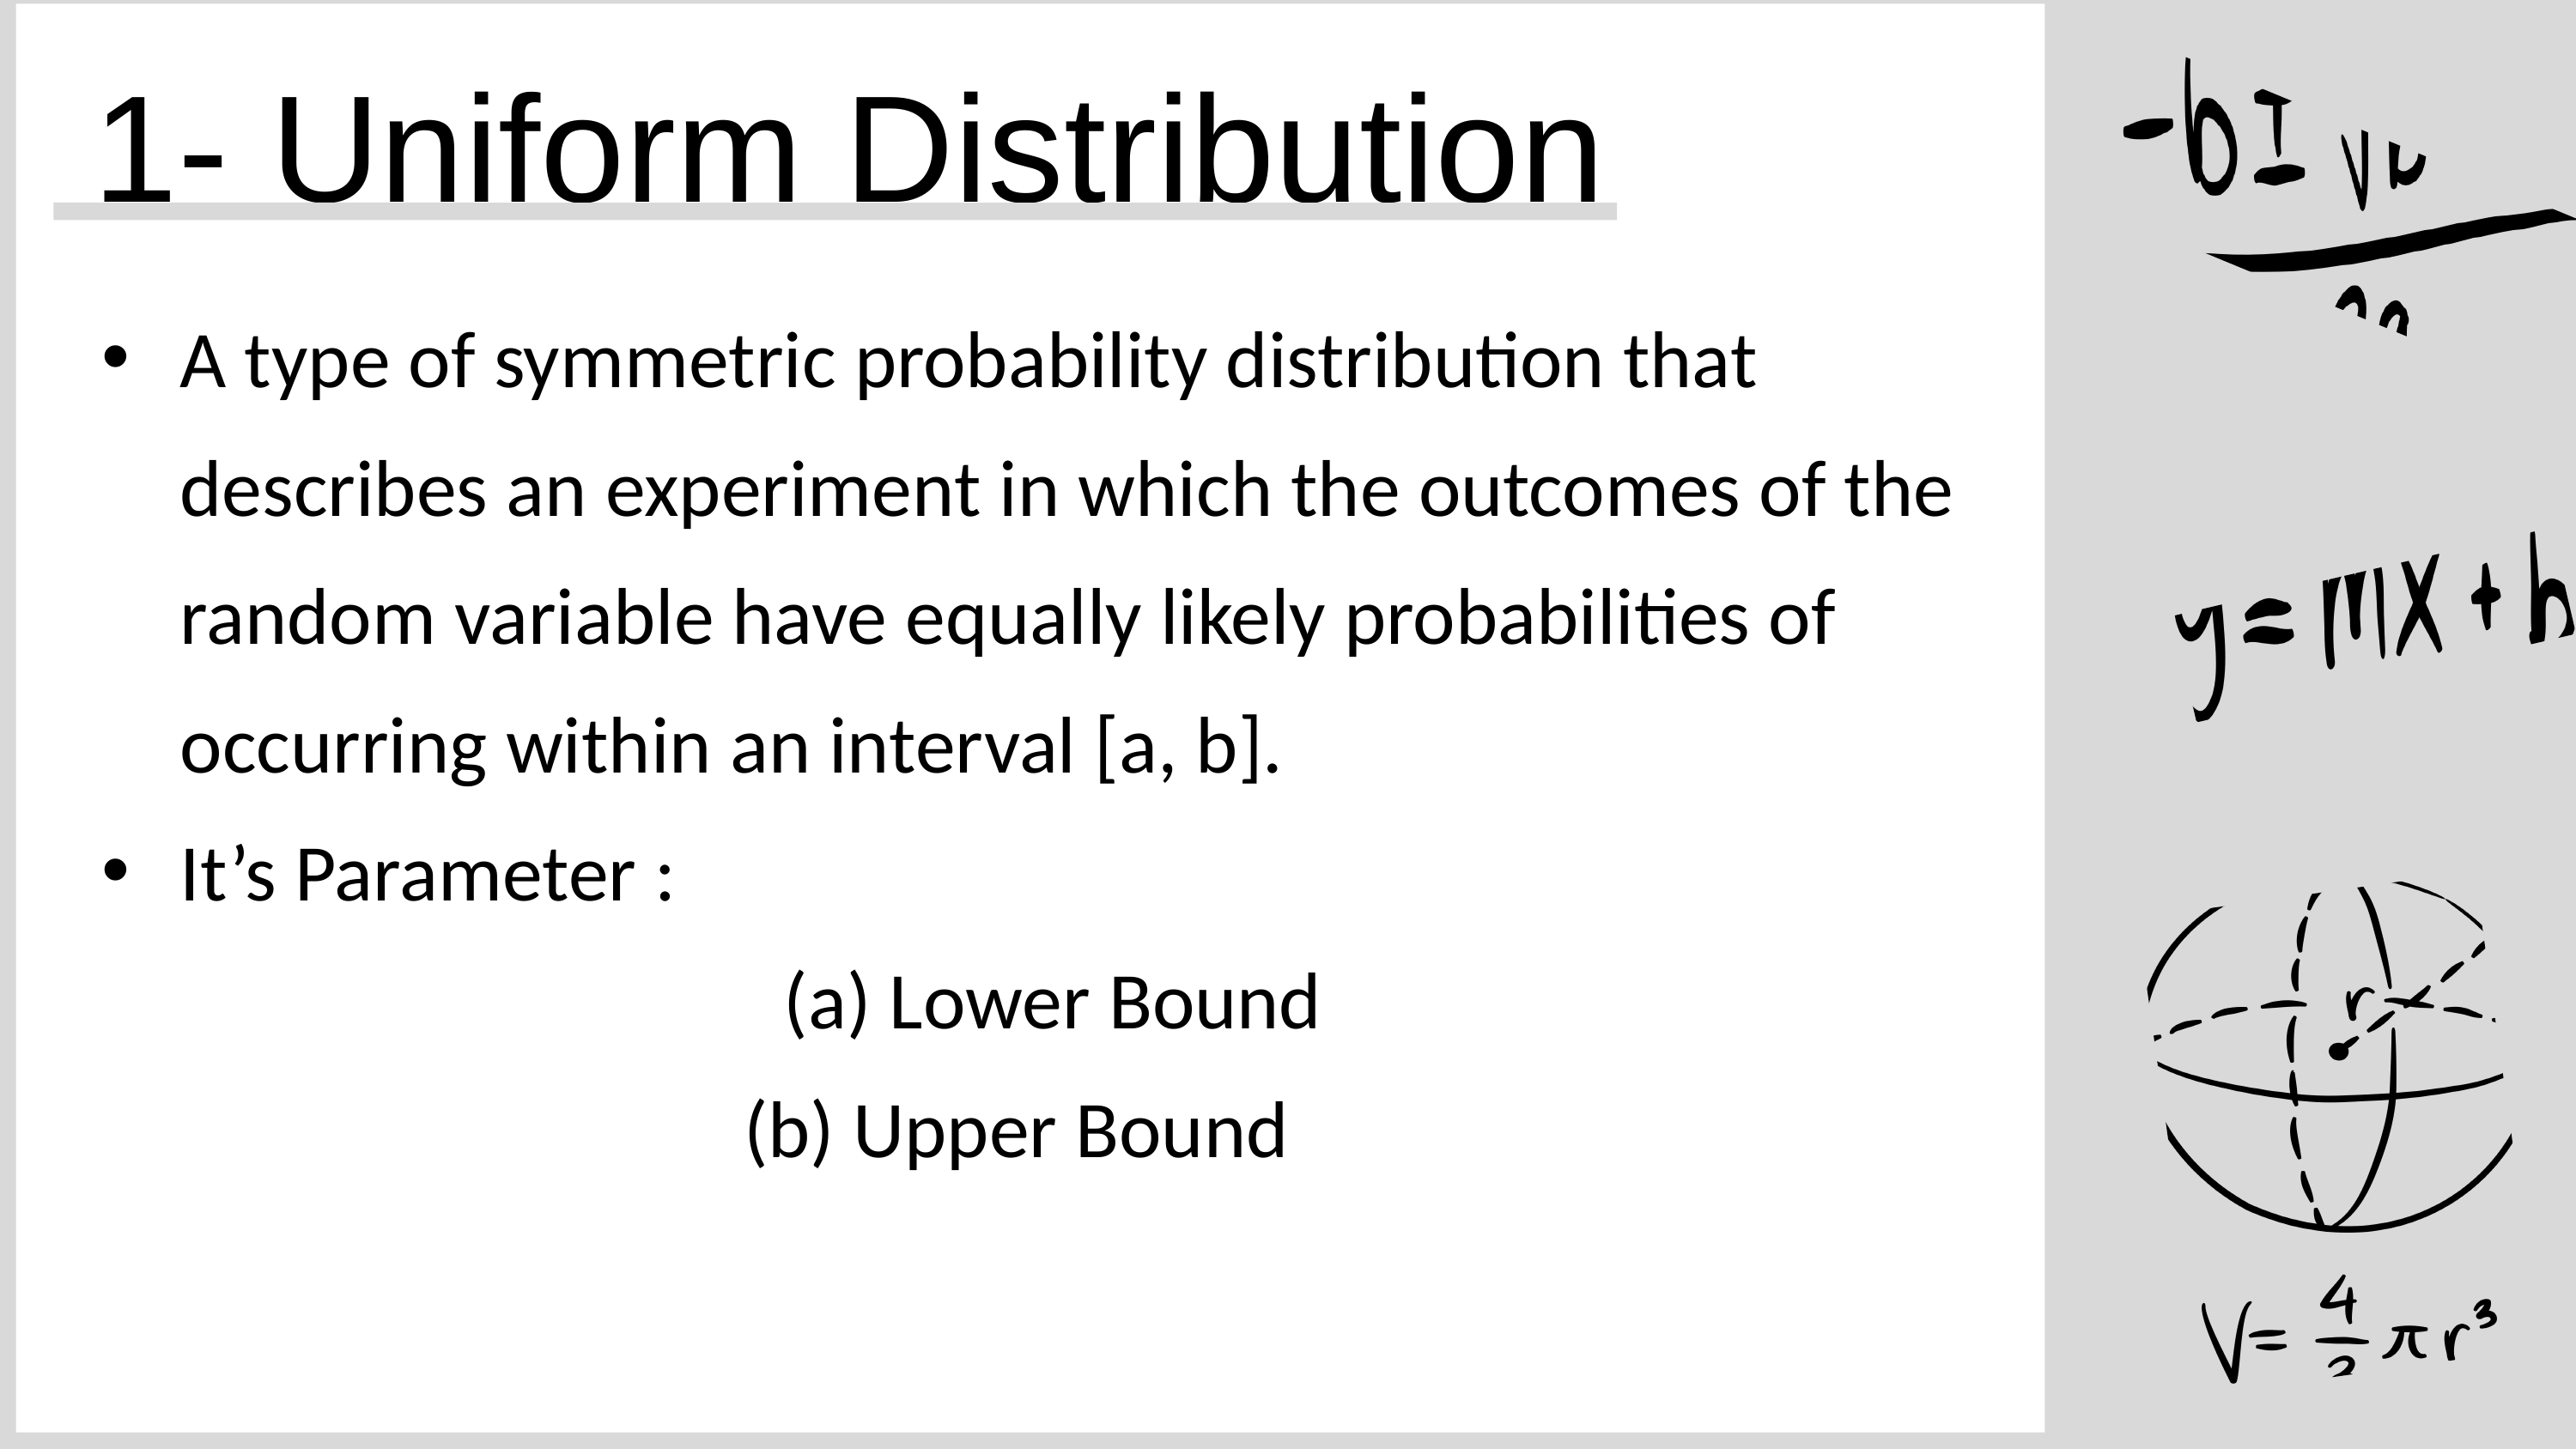

1- Uniform Distribution

A type of symmetric probability distribution that describes an experiment in which the outcomes of the random variable have equally likely probabilities of occurring within an interval [a, b].
It’s Parameter :
 (a) Lower Bound
(b) Upper Bound